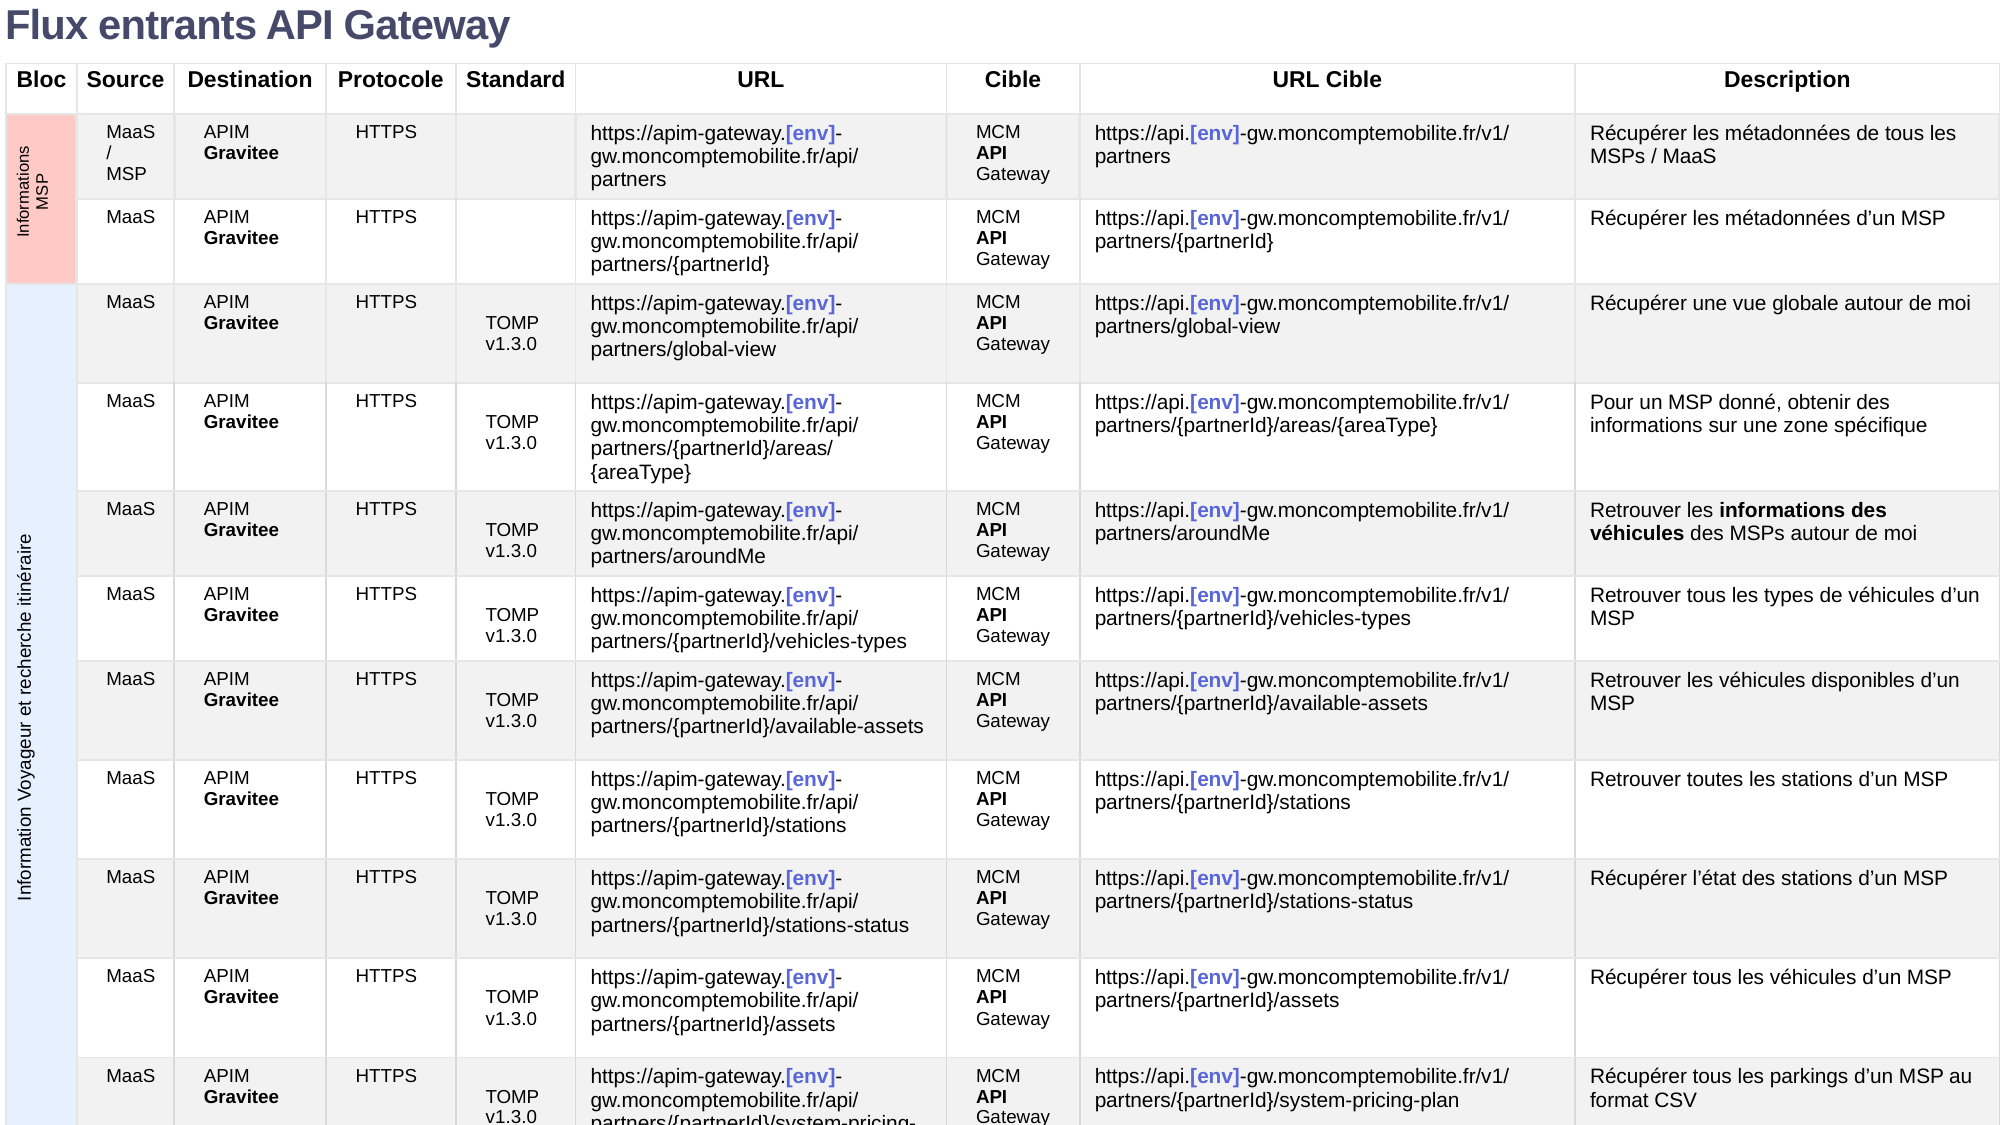

# Flux entrants API Gateway
| Bloc | Source | Destination | Protocole | Standard | URL | Cible | URL Cible | Description |
| --- | --- | --- | --- | --- | --- | --- | --- | --- |
| Informations MSP | MaaS / MSP | APIM Gravitee | HTTPS |  | https://apim-gateway.[env]-gw.moncomptemobilite.fr/api/partners | MCM API Gateway | https://api.[env]-gw.moncomptemobilite.fr/v1/partners | Récupérer les métadonnées de tous les MSPs / MaaS |
|  | MaaS | APIM Gravitee | HTTPS |  | https://apim-gateway.[env]-gw.moncomptemobilite.fr/api/partners/{partnerId} | MCM API Gateway | https://api.[env]-gw.moncomptemobilite.fr/v1/partners/{partnerId} | Récupérer les métadonnées d’un MSP |
| Information Voyageur et recherche itinéraire | MaaS | APIM Gravitee | HTTPS | TOMP v1.3.0 | https://apim-gateway.[env]-gw.moncomptemobilite.fr/api/partners/global-view | MCM API Gateway | https://api.[env]-gw.moncomptemobilite.fr/v1/partners/global-view | Récupérer une vue globale autour de moi |
|  | MaaS | APIM Gravitee | HTTPS | TOMP v1.3.0 | https://apim-gateway.[env]-gw.moncomptemobilite.fr/api/partners/{partnerId}/areas/{areaType} | MCM API Gateway | https://api.[env]-gw.moncomptemobilite.fr/v1/partners/{partnerId}/areas/{areaType} | Pour un MSP donné, obtenir des informations sur une zone spécifique |
|  | MaaS | APIM Gravitee | HTTPS | TOMP v1.3.0 | https://apim-gateway.[env]-gw.moncomptemobilite.fr/api/partners/aroundMe | MCM API Gateway | https://api.[env]-gw.moncomptemobilite.fr/v1/partners/aroundMe | Retrouver les informations des véhicules des MSPs autour de moi |
|  | MaaS | APIM Gravitee | HTTPS | TOMP v1.3.0 | https://apim-gateway.[env]-gw.moncomptemobilite.fr/api/partners/{partnerId}/vehicles-types | MCM API Gateway | https://api.[env]-gw.moncomptemobilite.fr/v1/partners/{partnerId}/vehicles-types | Retrouver tous les types de véhicules d’un MSP |
|  | MaaS | APIM Gravitee | HTTPS | TOMP v1.3.0 | https://apim-gateway.[env]-gw.moncomptemobilite.fr/api/partners/{partnerId}/available-assets | MCM API Gateway | https://api.[env]-gw.moncomptemobilite.fr/v1/partners/{partnerId}/available-assets | Retrouver les véhicules disponibles d’un MSP |
|  | MaaS | APIM Gravitee | HTTPS | TOMP v1.3.0 | https://apim-gateway.[env]-gw.moncomptemobilite.fr/api/partners/{partnerId}/stations | MCM API Gateway | https://api.[env]-gw.moncomptemobilite.fr/v1/partners/{partnerId}/stations | Retrouver toutes les stations d’un MSP |
|  | MaaS | APIM Gravitee | HTTPS | TOMP v1.3.0 | https://apim-gateway.[env]-gw.moncomptemobilite.fr/api/partners/{partnerId}/stations-status | MCM API Gateway | https://api.[env]-gw.moncomptemobilite.fr/v1/partners/{partnerId}/stations-status | Récupérer l’état des stations d’un MSP |
|  | MaaS | APIM Gravitee | HTTPS | TOMP v1.3.0 | https://apim-gateway.[env]-gw.moncomptemobilite.fr/api/partners/{partnerId}/assets | MCM API Gateway | https://api.[env]-gw.moncomptemobilite.fr/v1/partners/{partnerId}/assets | Récupérer tous les véhicules d’un MSP |
|  | MaaS | APIM Gravitee | HTTPS | TOMP v1.3.0 | https://apim-gateway.[env]-gw.moncomptemobilite.fr/api/partners/{partnerId}/system-pricing-plan | MCM API Gateway | https://api.[env]-gw.moncomptemobilite.fr/v1/partners/{partnerId}/system-pricing-plan | Récupérer tous les parkings d’un MSP au format CSV |